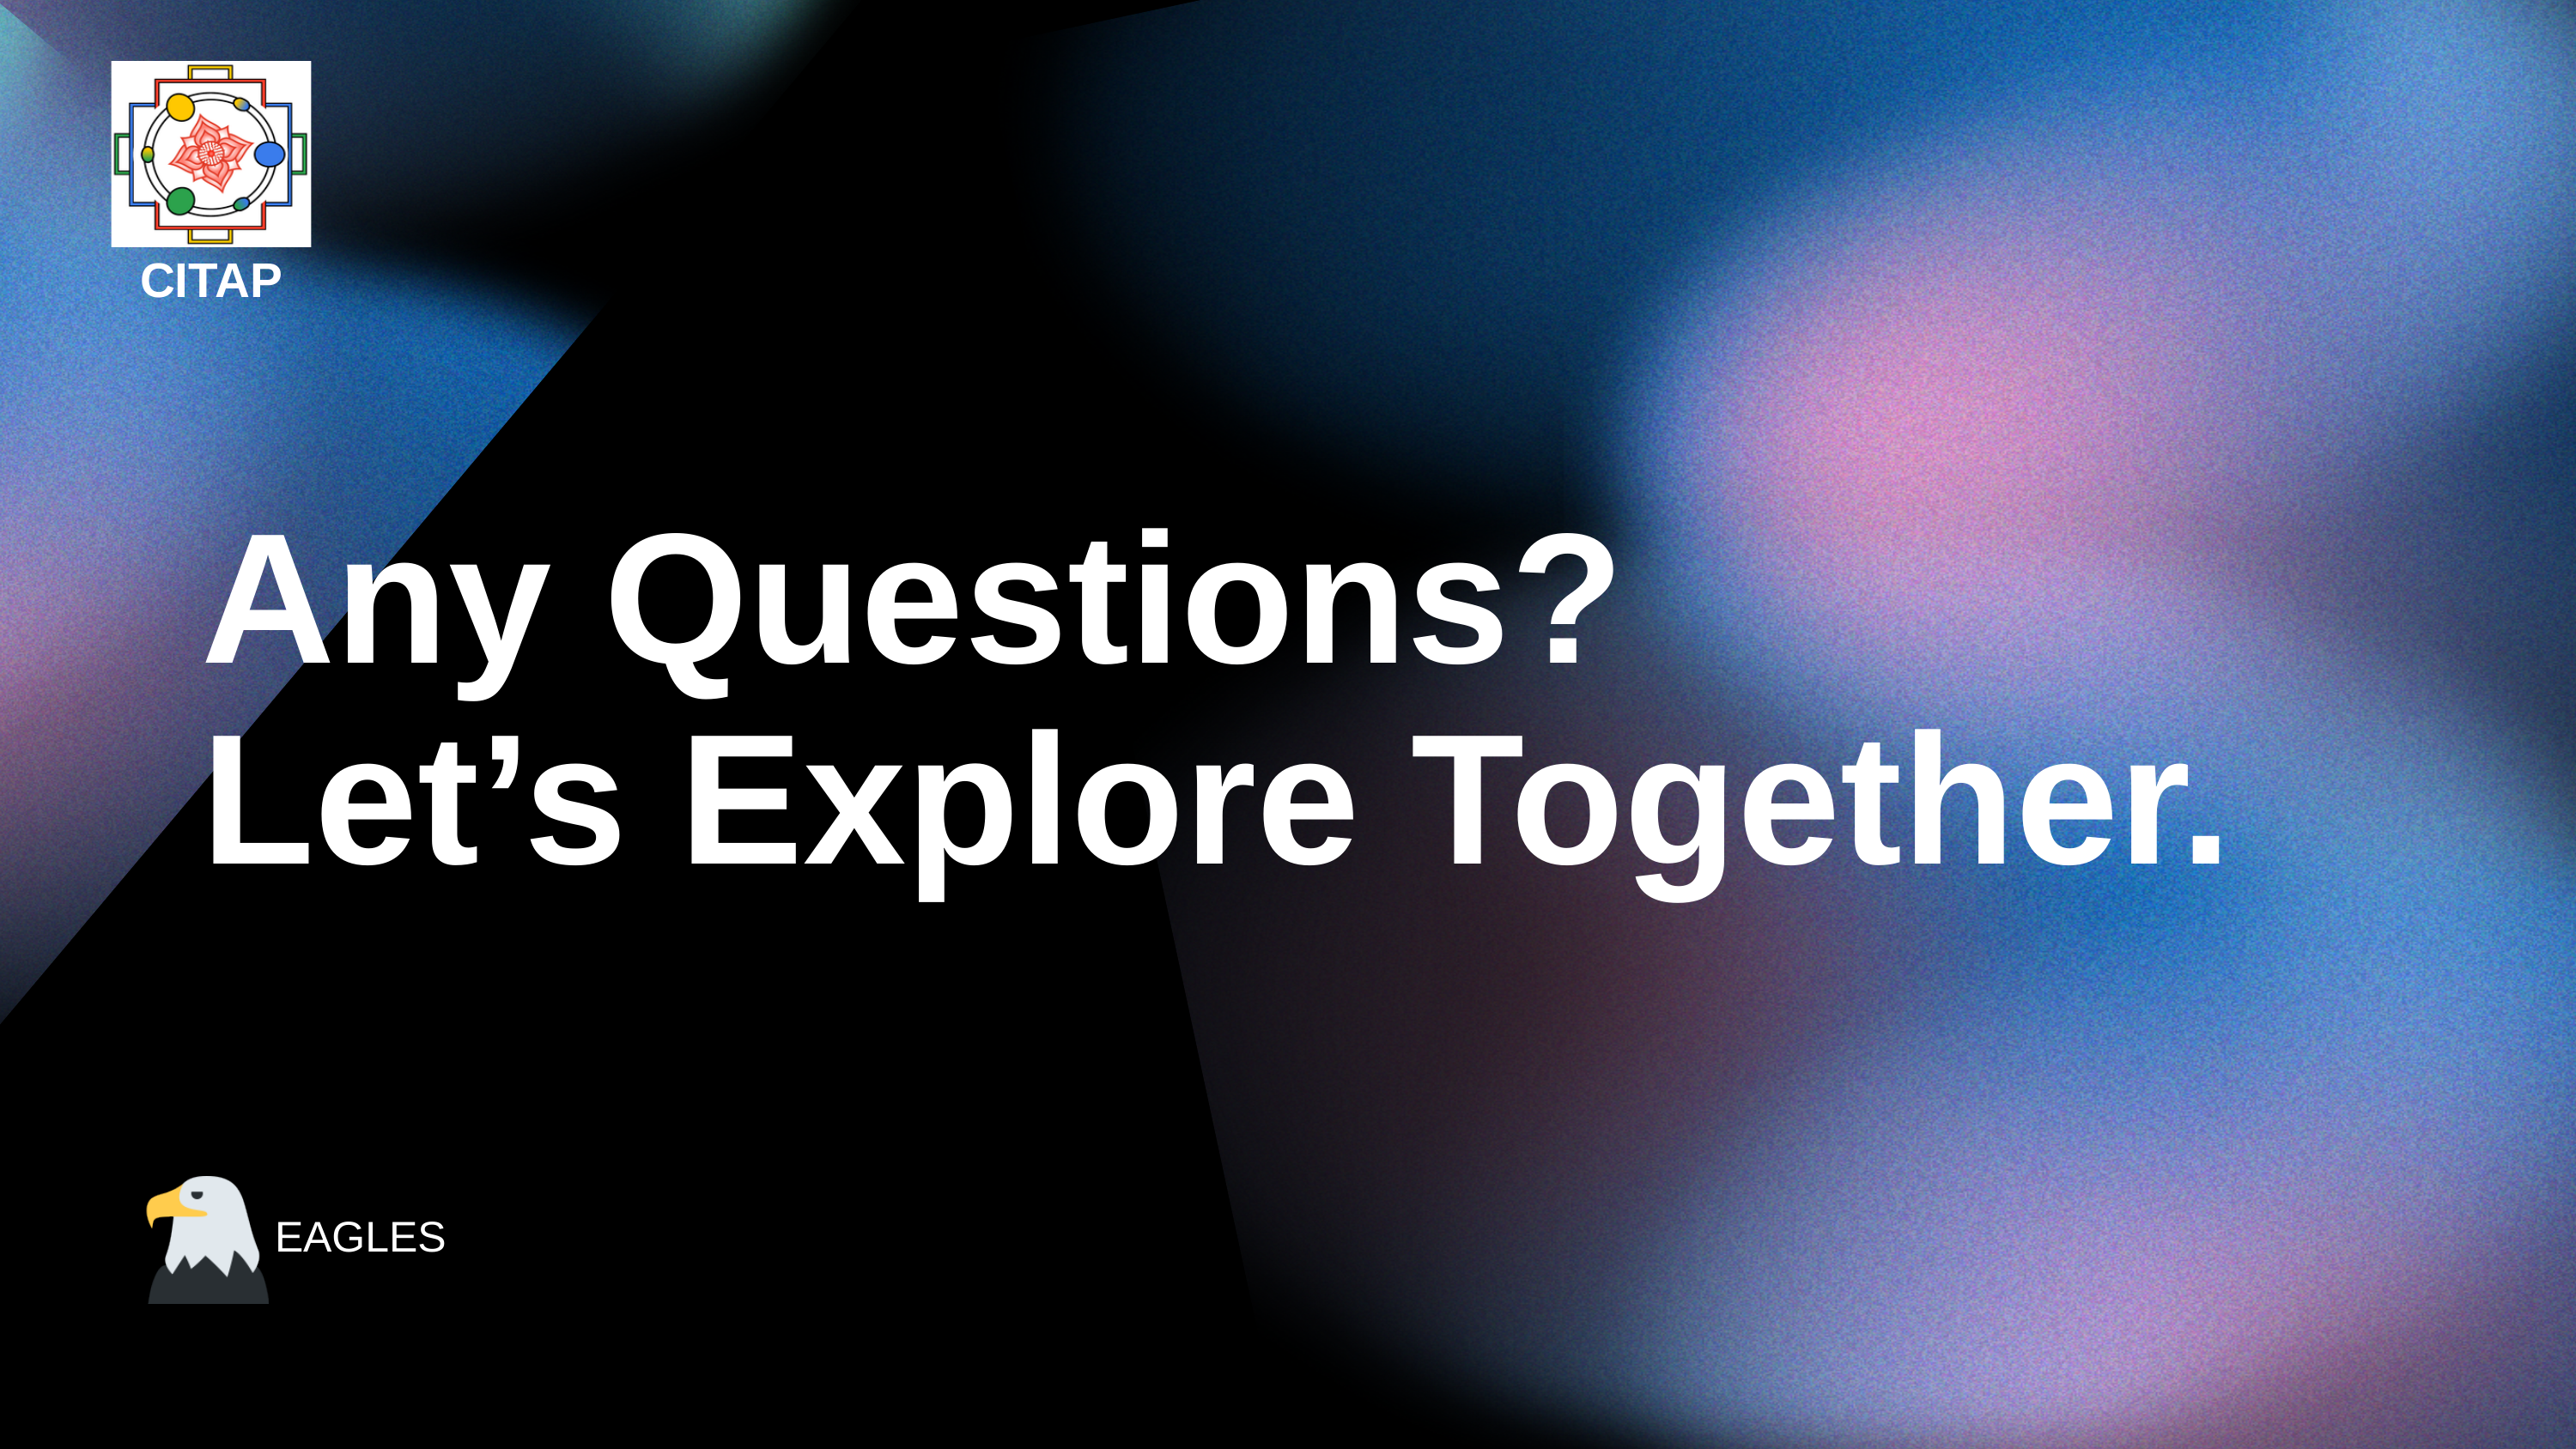

CITAP
Any Questions?
Let’s Explore Together.

EAGLES